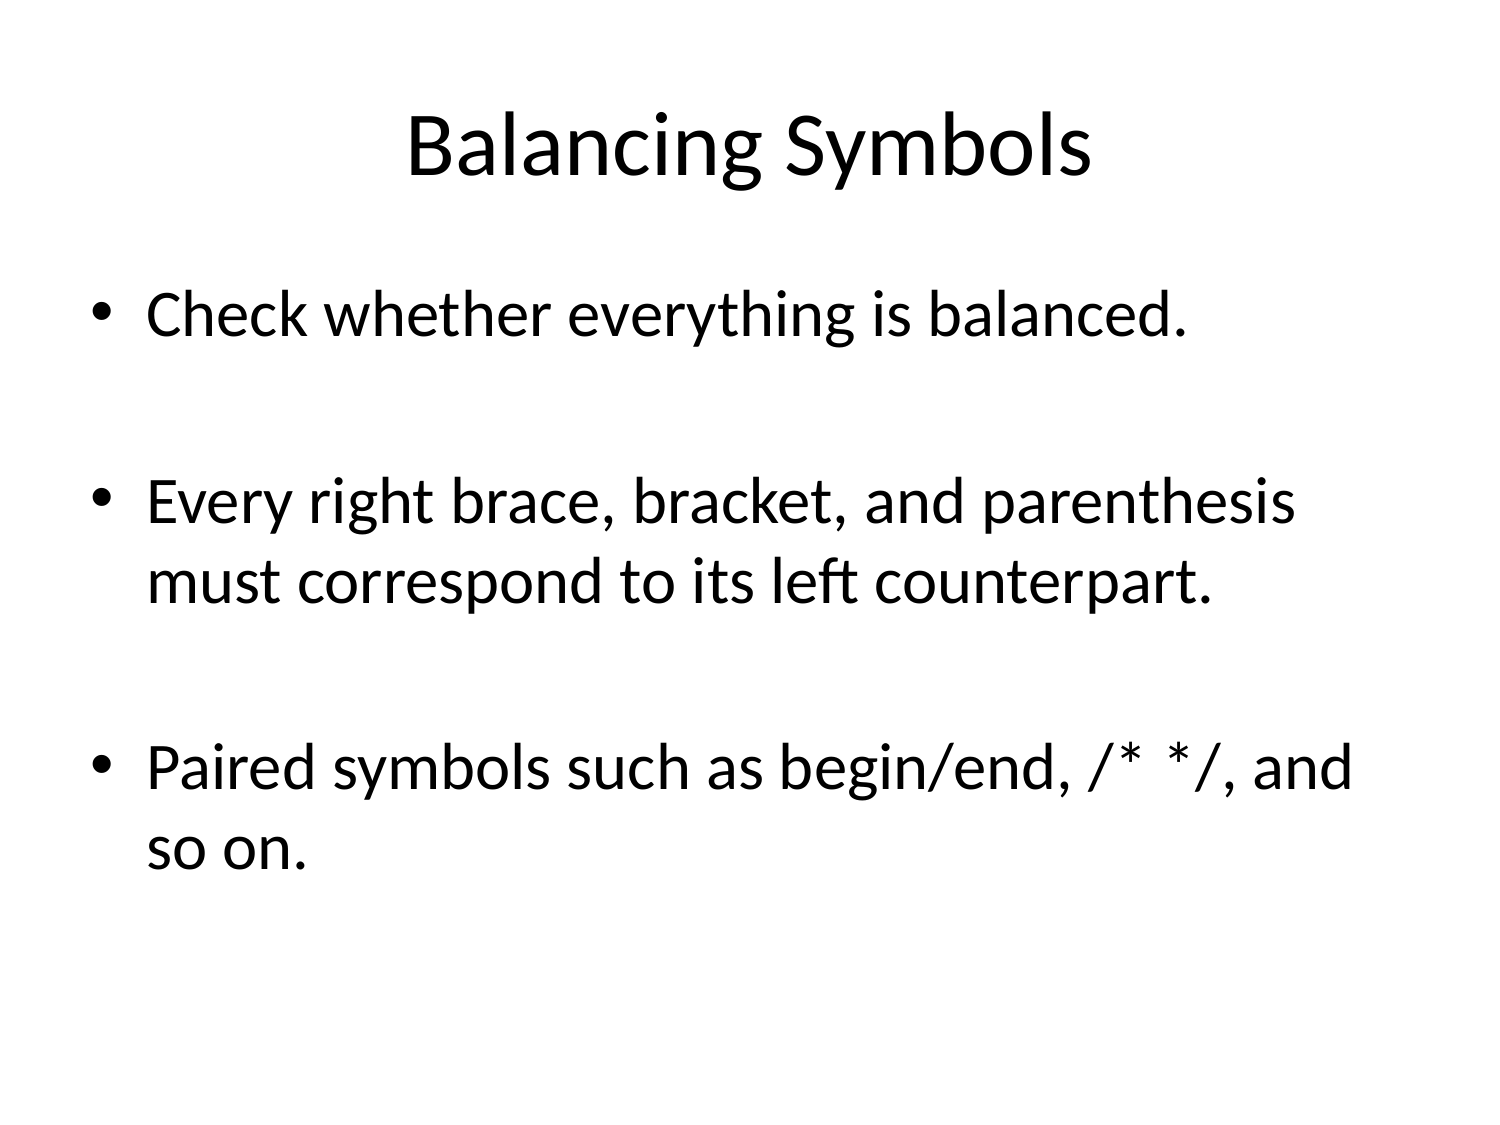

# Balancing Symbols
Check whether everything is balanced.

Every right brace, bracket, and parenthesis must correspond to its left counterpart.

Paired symbols such as begin/end, /* */, and so on.